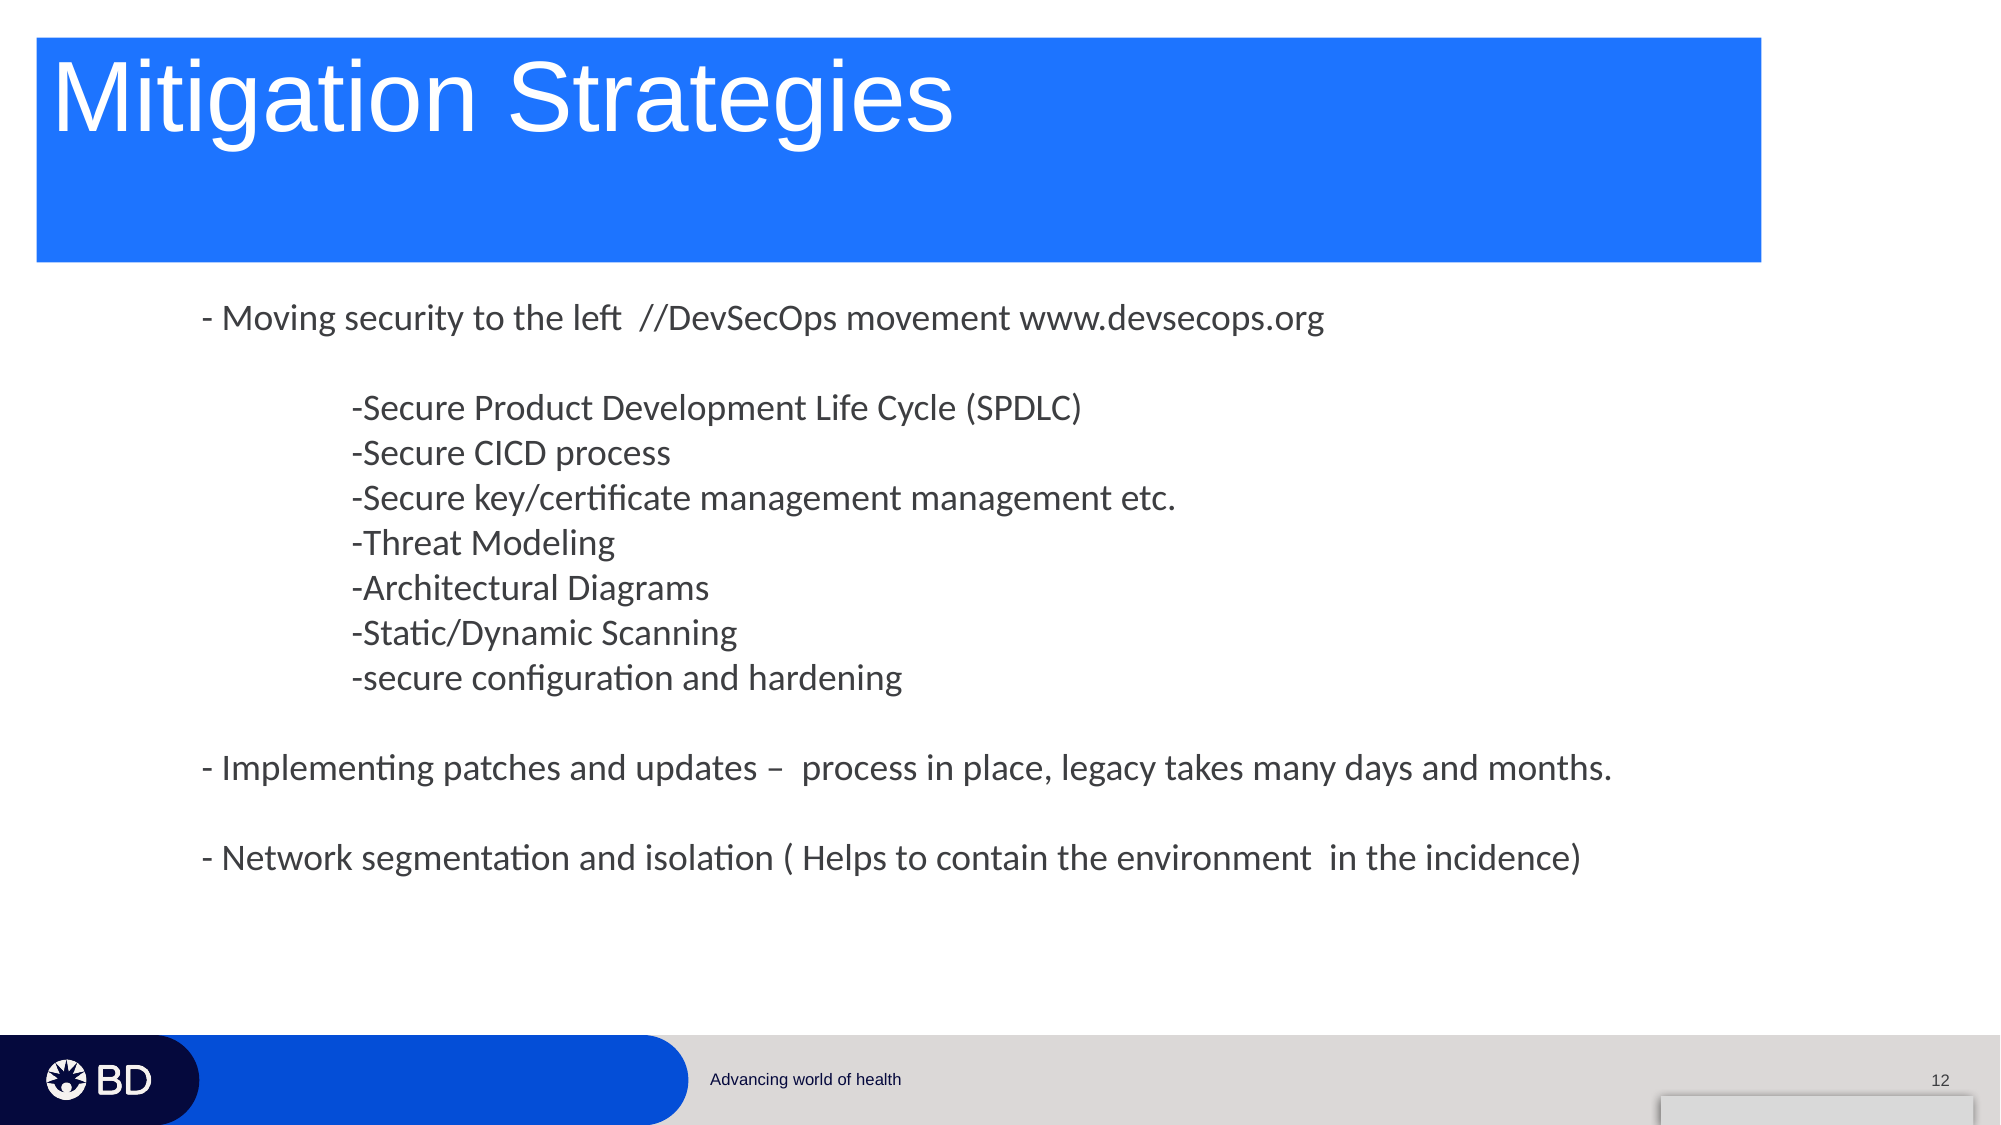

# Mitigation Strategies
9.1 Security Risk Management Report

	- Moving security to the left  //DevSecOps movement www.devsecops.org

    		-Secure Product Development Life Cycle (SPDLC)
		-Secure CICD process
		-Secure key/certificate management management etc.
		-Threat Modeling
		-Architectural Diagrams
		-Static/Dynamic Scanning
		-secure configuration and hardening

	- Implementing patches and updates –  process in place, legacy takes many days and months.

    	- Network segmentation and isolation ( Helps to contain the environment  in the incidence)

Advancing world of health